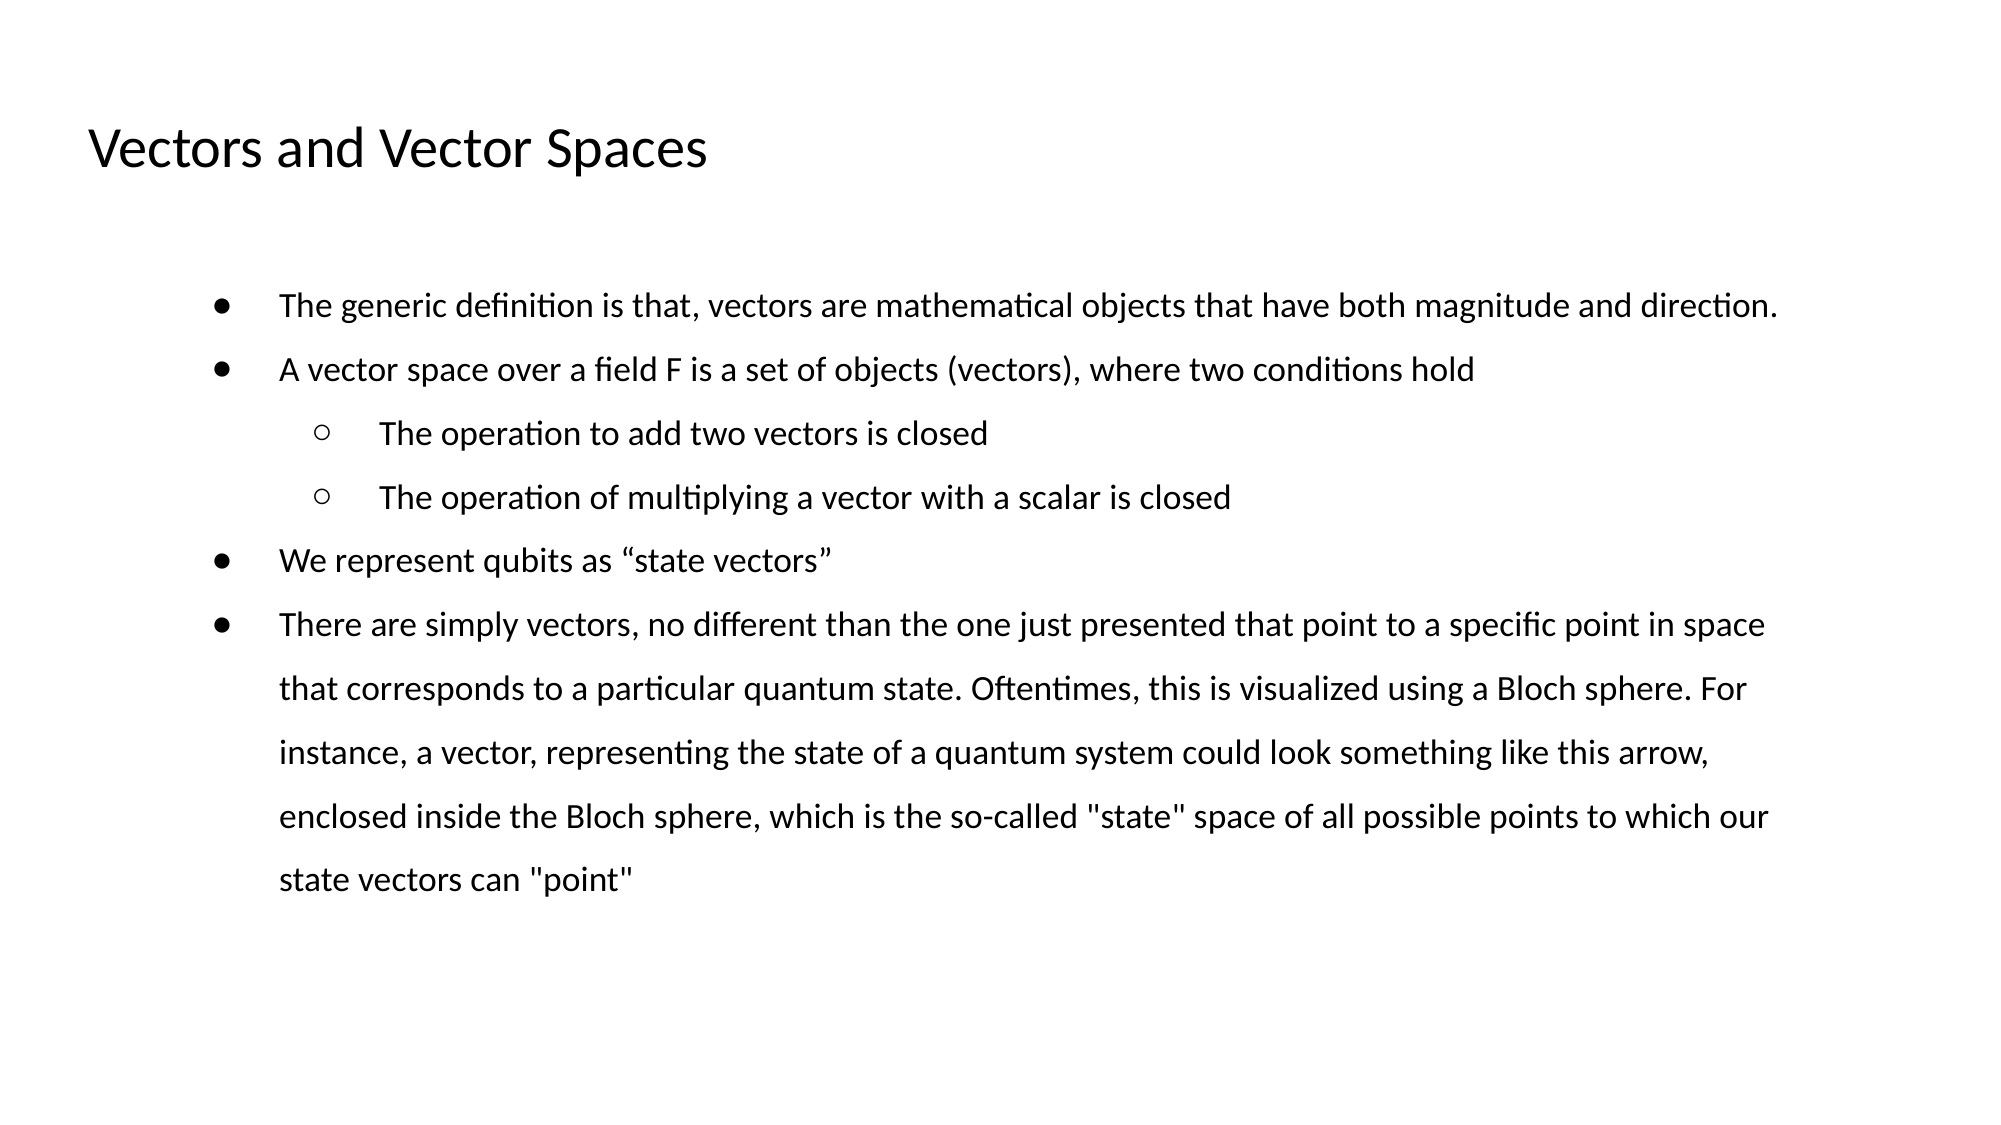

# Vectors and Vector Spaces
The generic definition is that, vectors are mathematical objects that have both magnitude and direction.
A vector space over a field F is a set of objects (vectors), where two conditions hold
The operation to add two vectors is closed
The operation of multiplying a vector with a scalar is closed
We represent qubits as “state vectors”
There are simply vectors, no different than the one just presented that point to a specific point in space that corresponds to a particular quantum state. Oftentimes, this is visualized using a Bloch sphere. For instance, a vector, representing the state of a quantum system could look something like this arrow, enclosed inside the Bloch sphere, which is the so-called "state" space of all possible points to which our state vectors can "point"